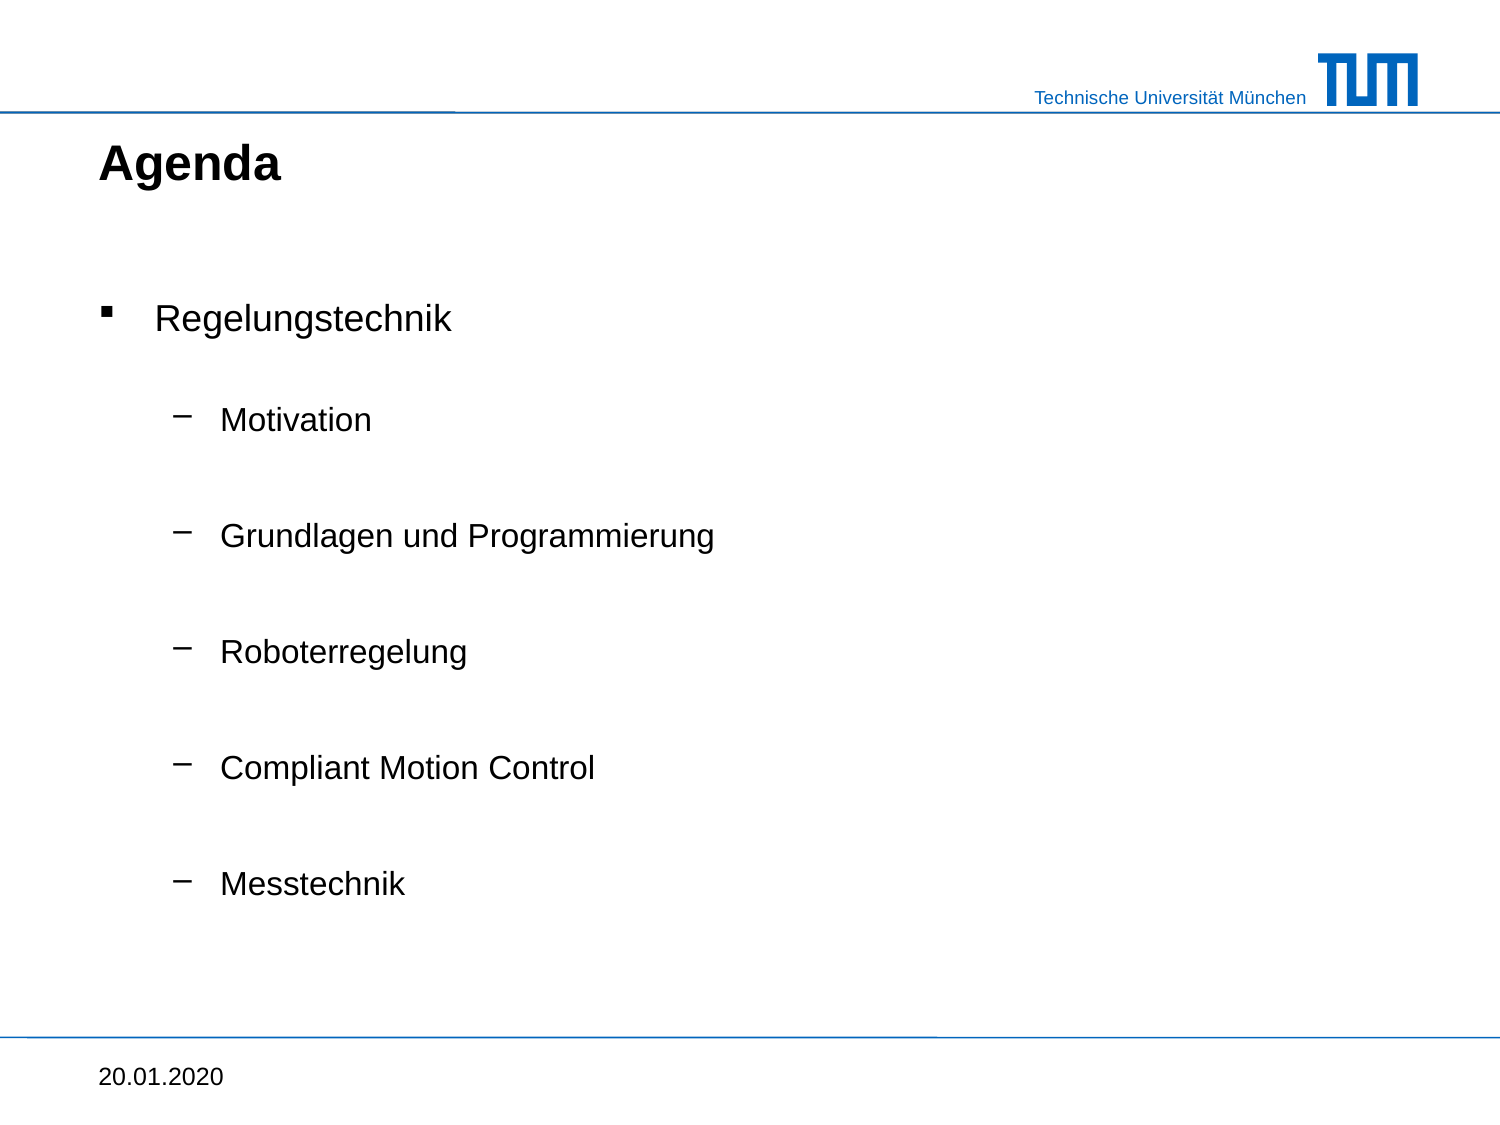

# Agenda
Regelungstechnik

Motivation

Grundlagen und Programmierung

Roboterregelung

Compliant Motion Control

Messtechnik

20.01.2020